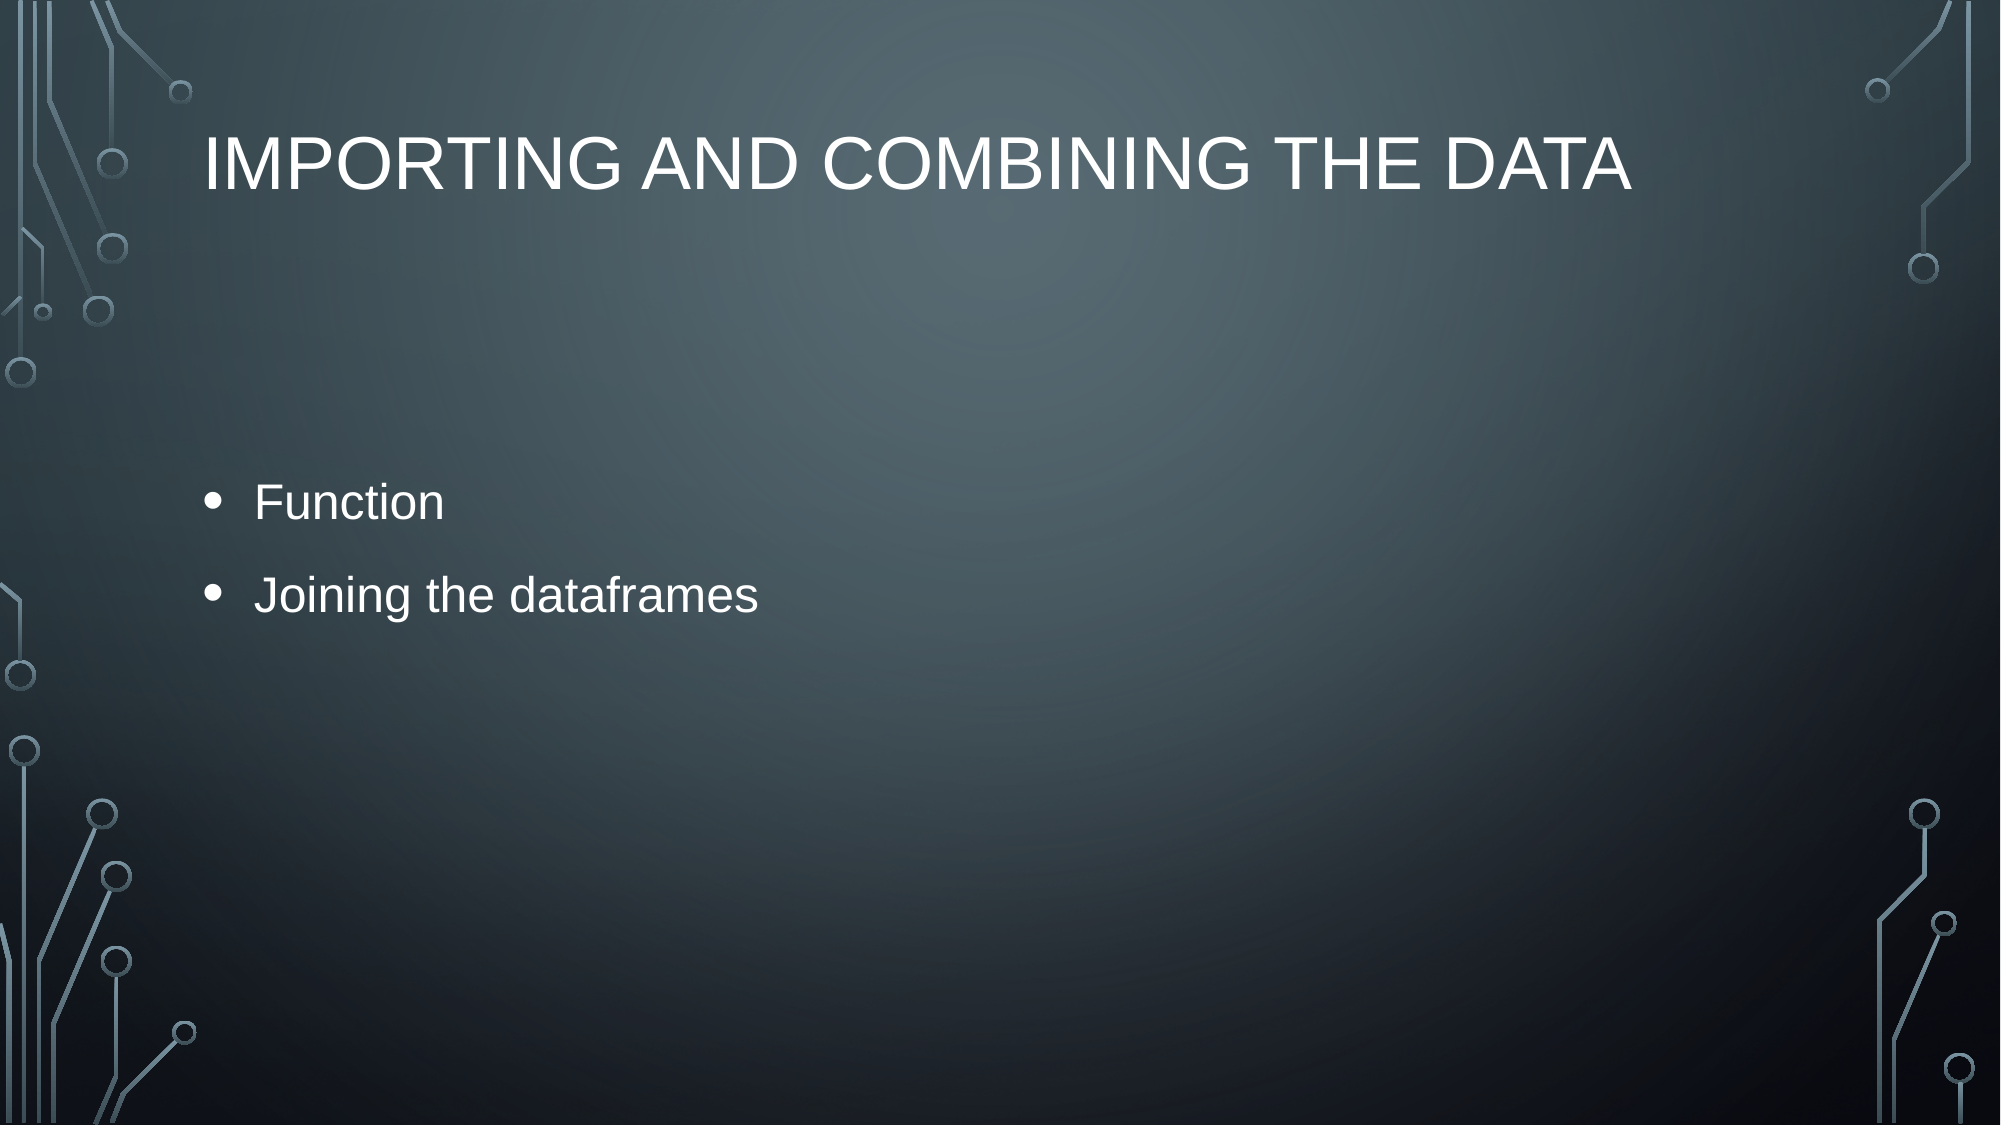

# Importing and combining the data

 Function
 Joining the dataframes